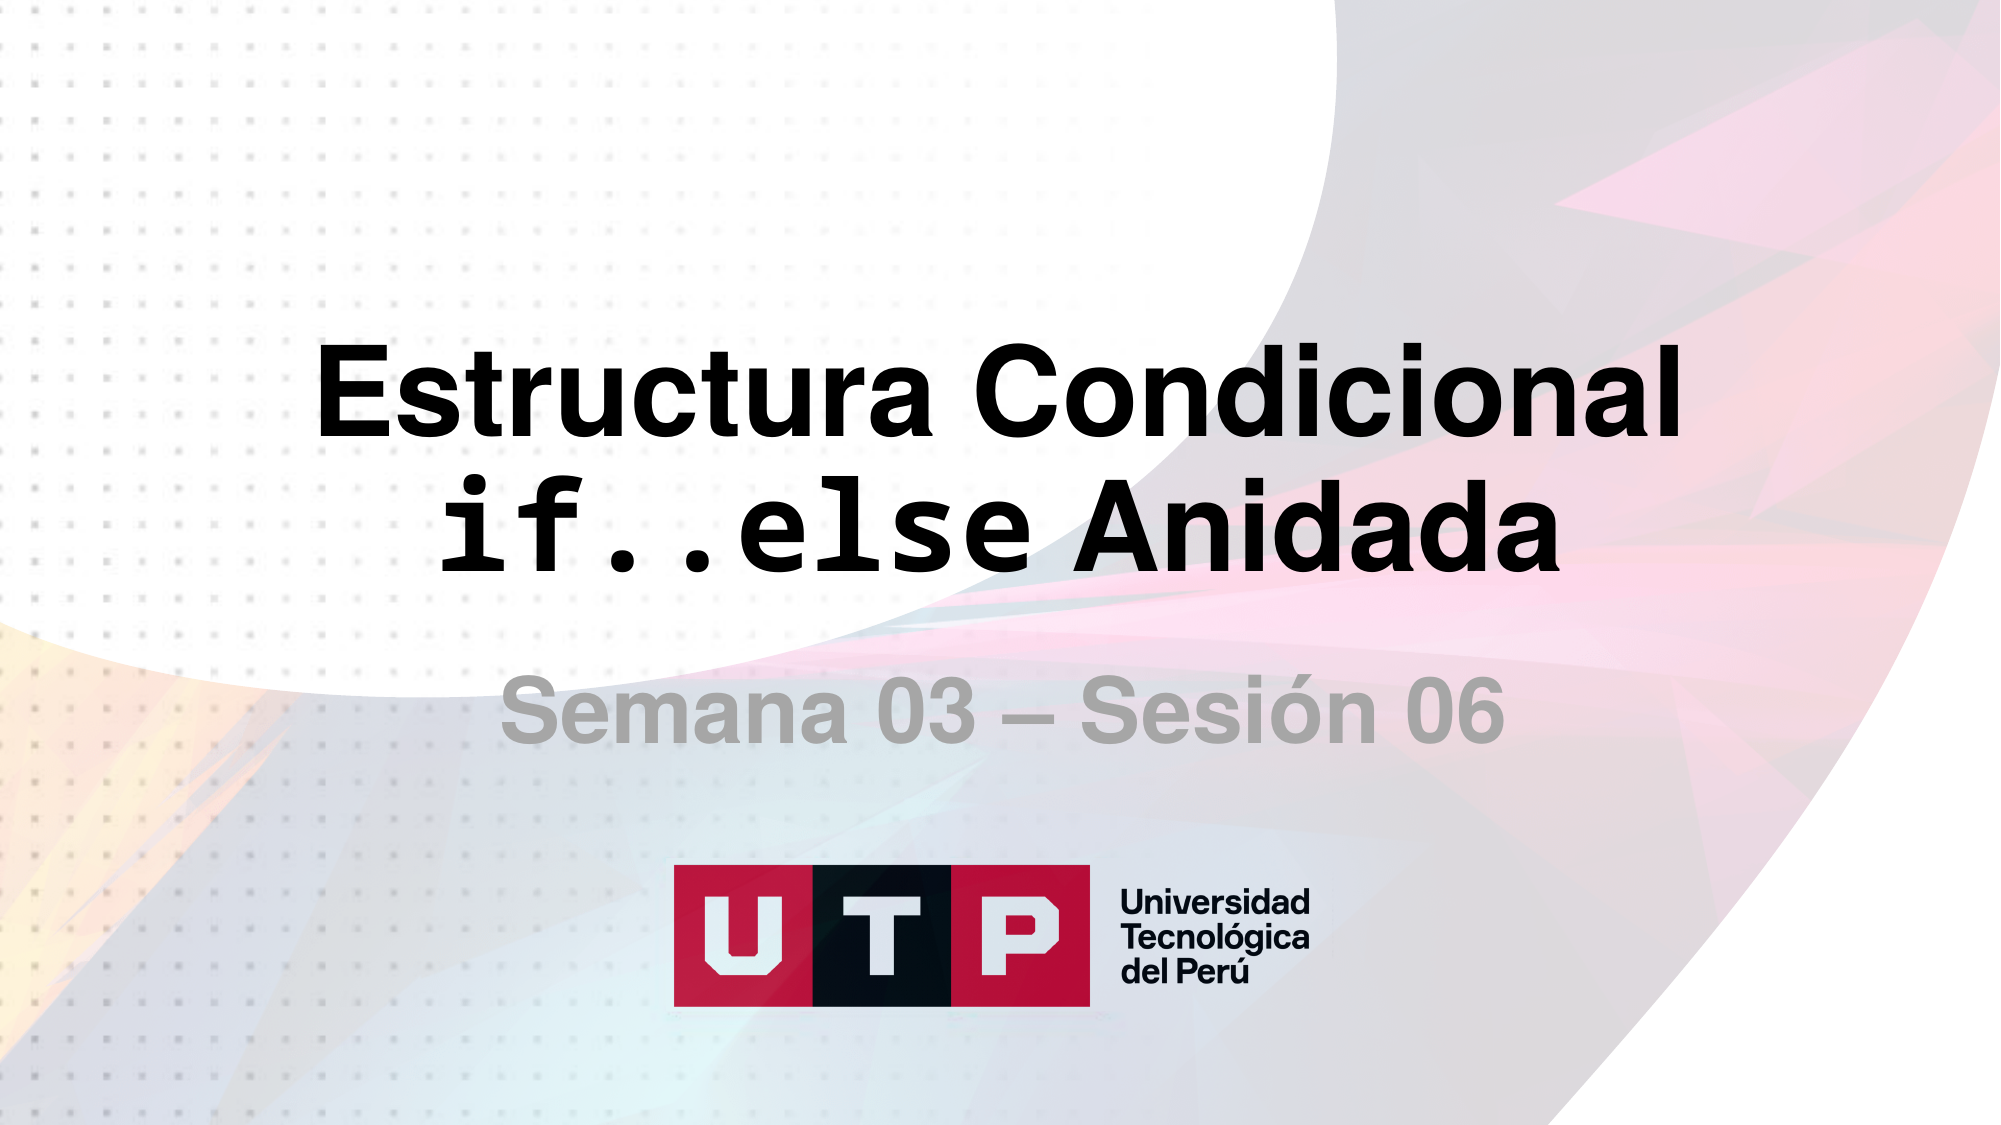

# Estructura Condicional if..else Anidada
Semana 03 – Sesión 06